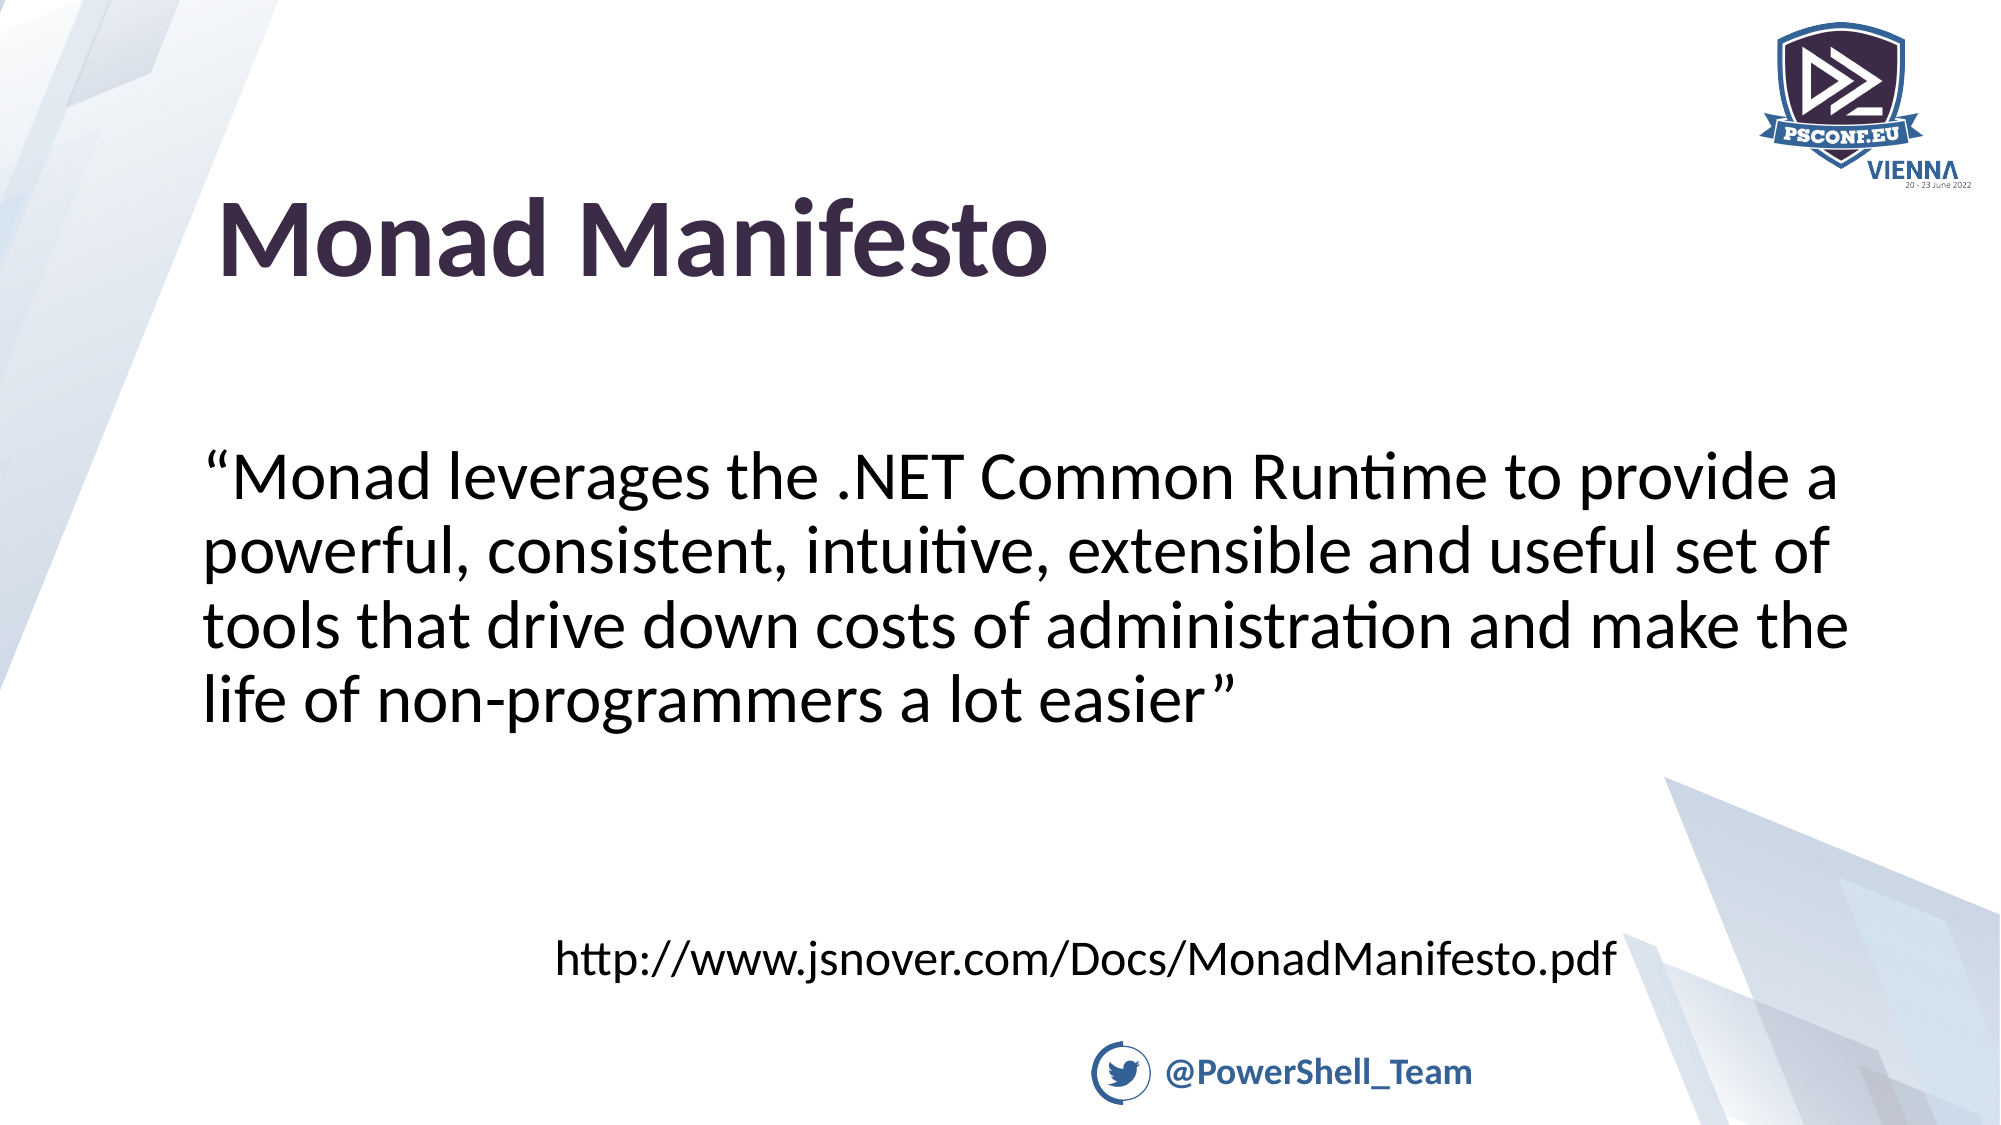

# Monad Manifesto
“Monad leverages the .NET Common Runtime to provide a powerful, consistent, intuitive, extensible and useful set of tools that drive down costs of administration and make the life of non-programmers a lot easier”
http://www.jsnover.com/Docs/MonadManifesto.pdf